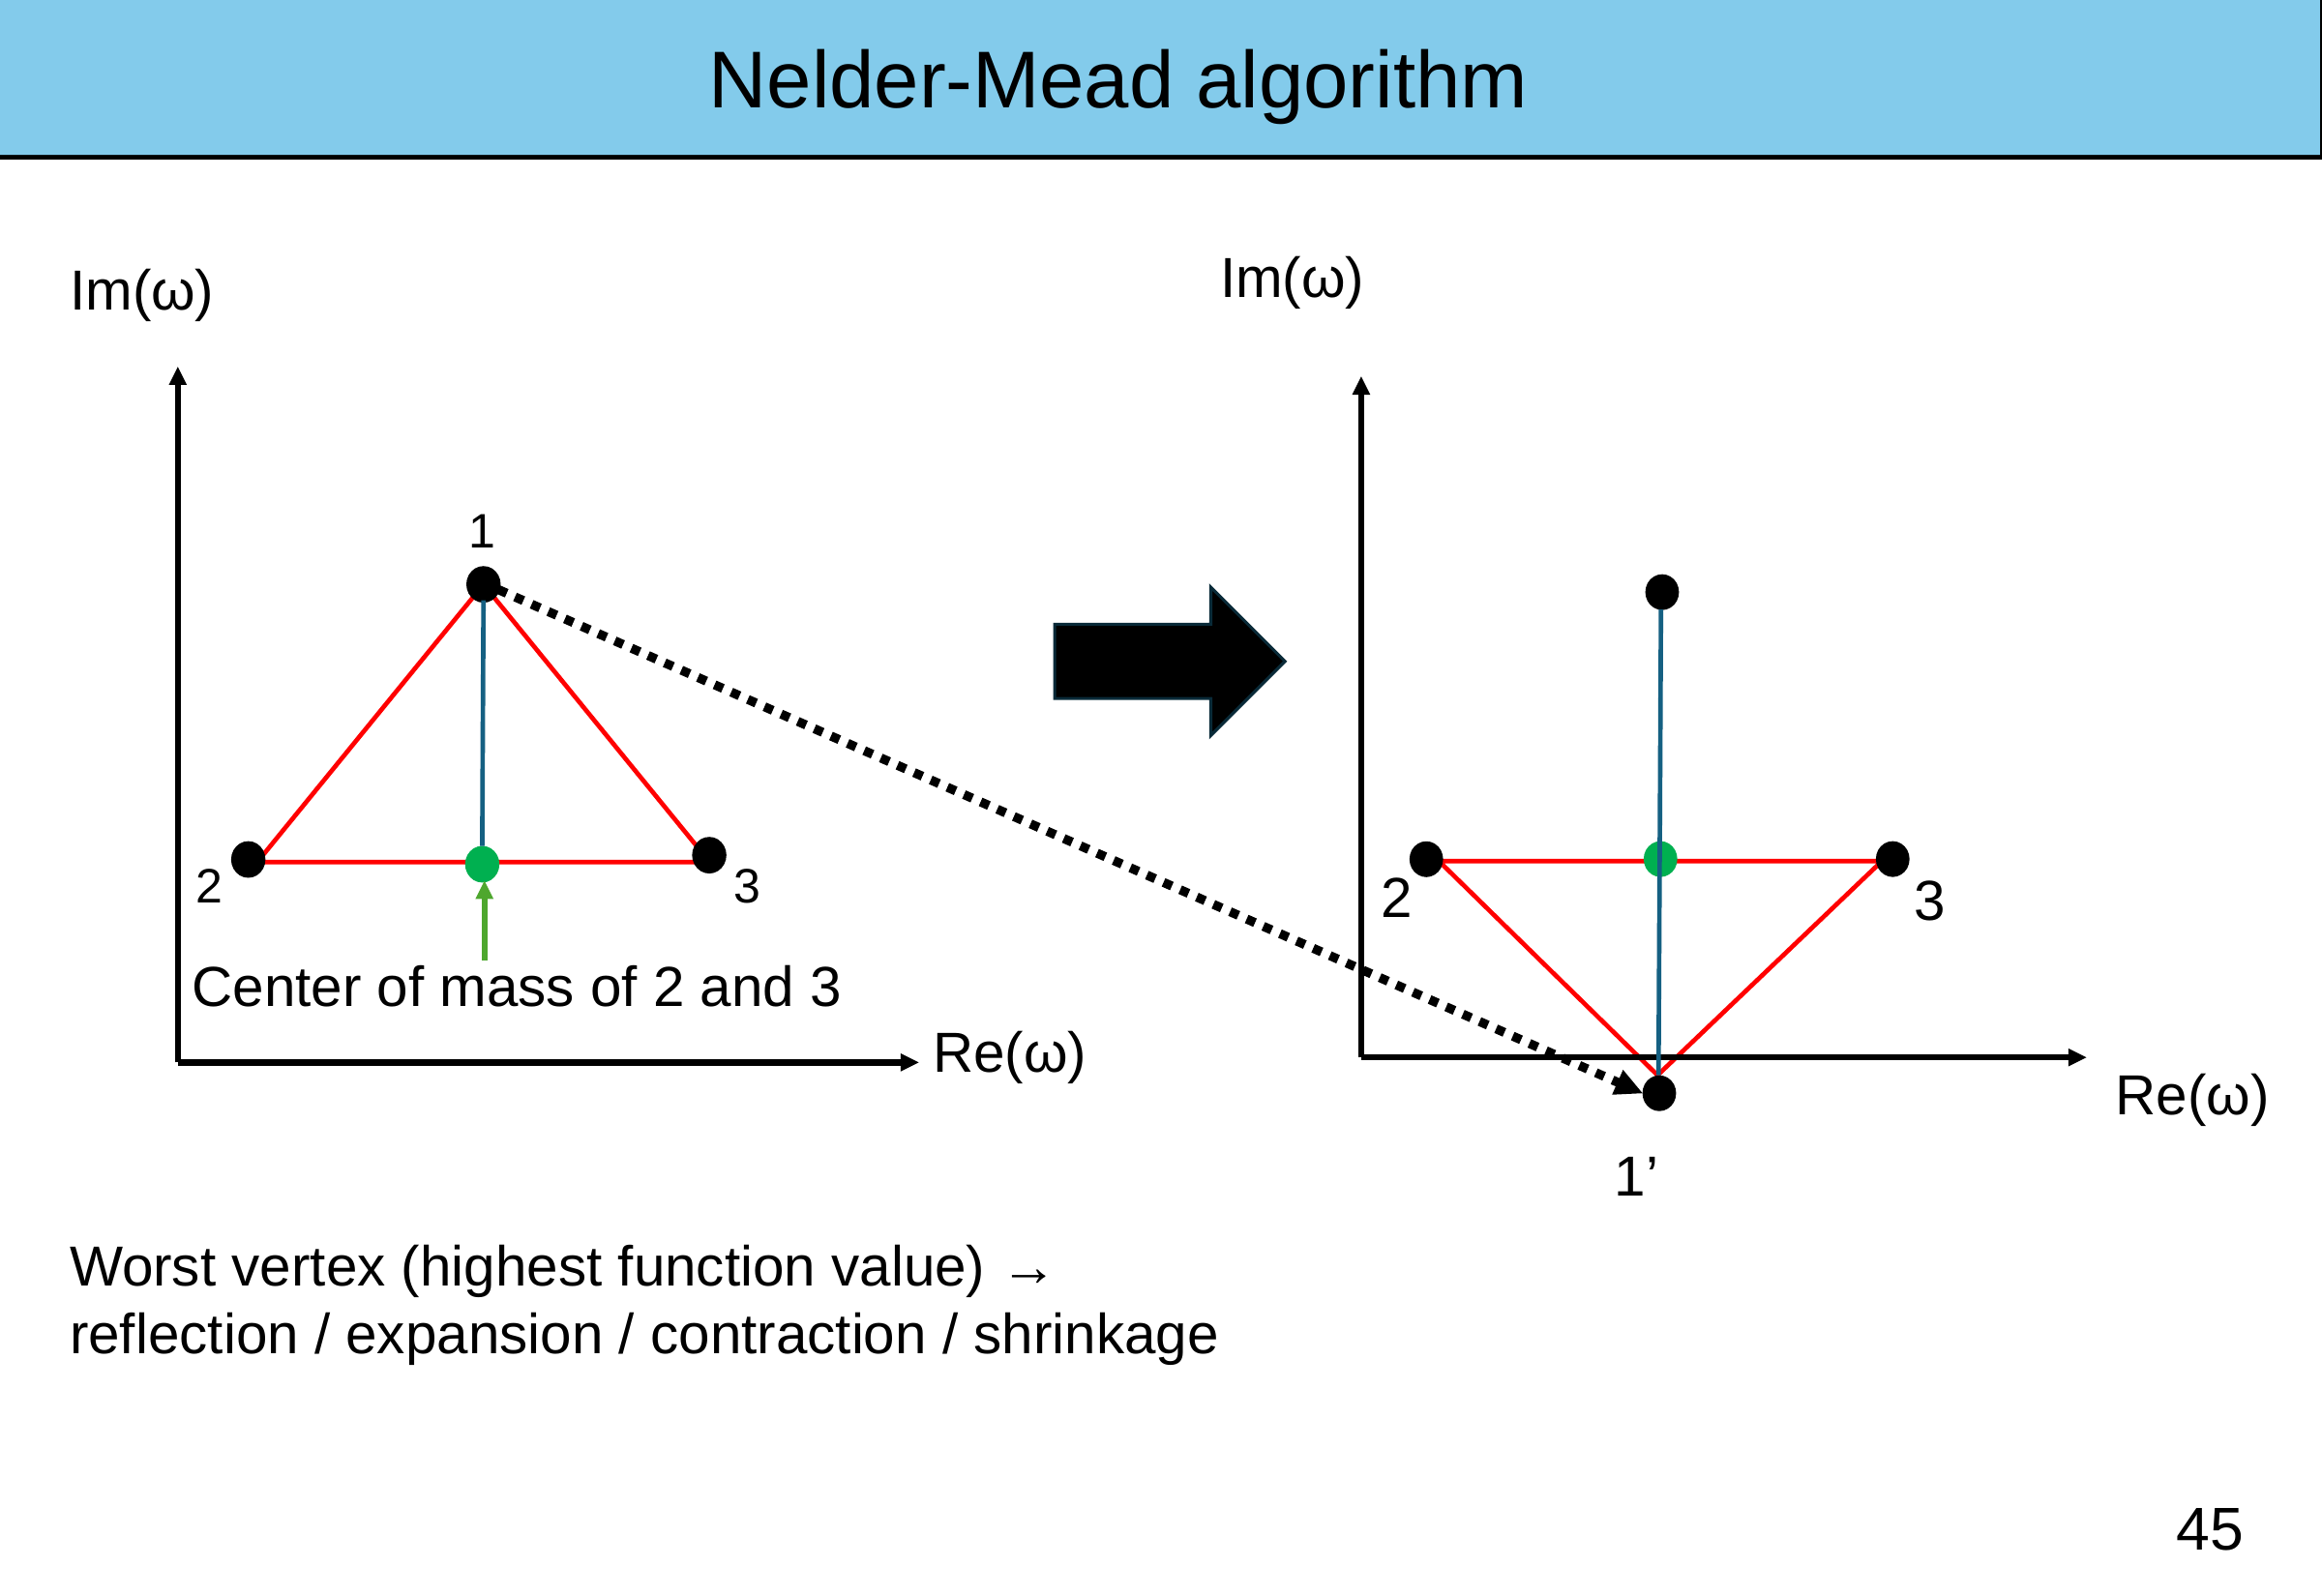

Nelder-Mead algorithm
Im(ω)

2
3

1’
Im(ω)
1

3
2
Re(ω)

Center of mass of 2 and 3
Re(ω)
Worst vertex (highest function value) → reflection / expansion / contraction / shrinkage